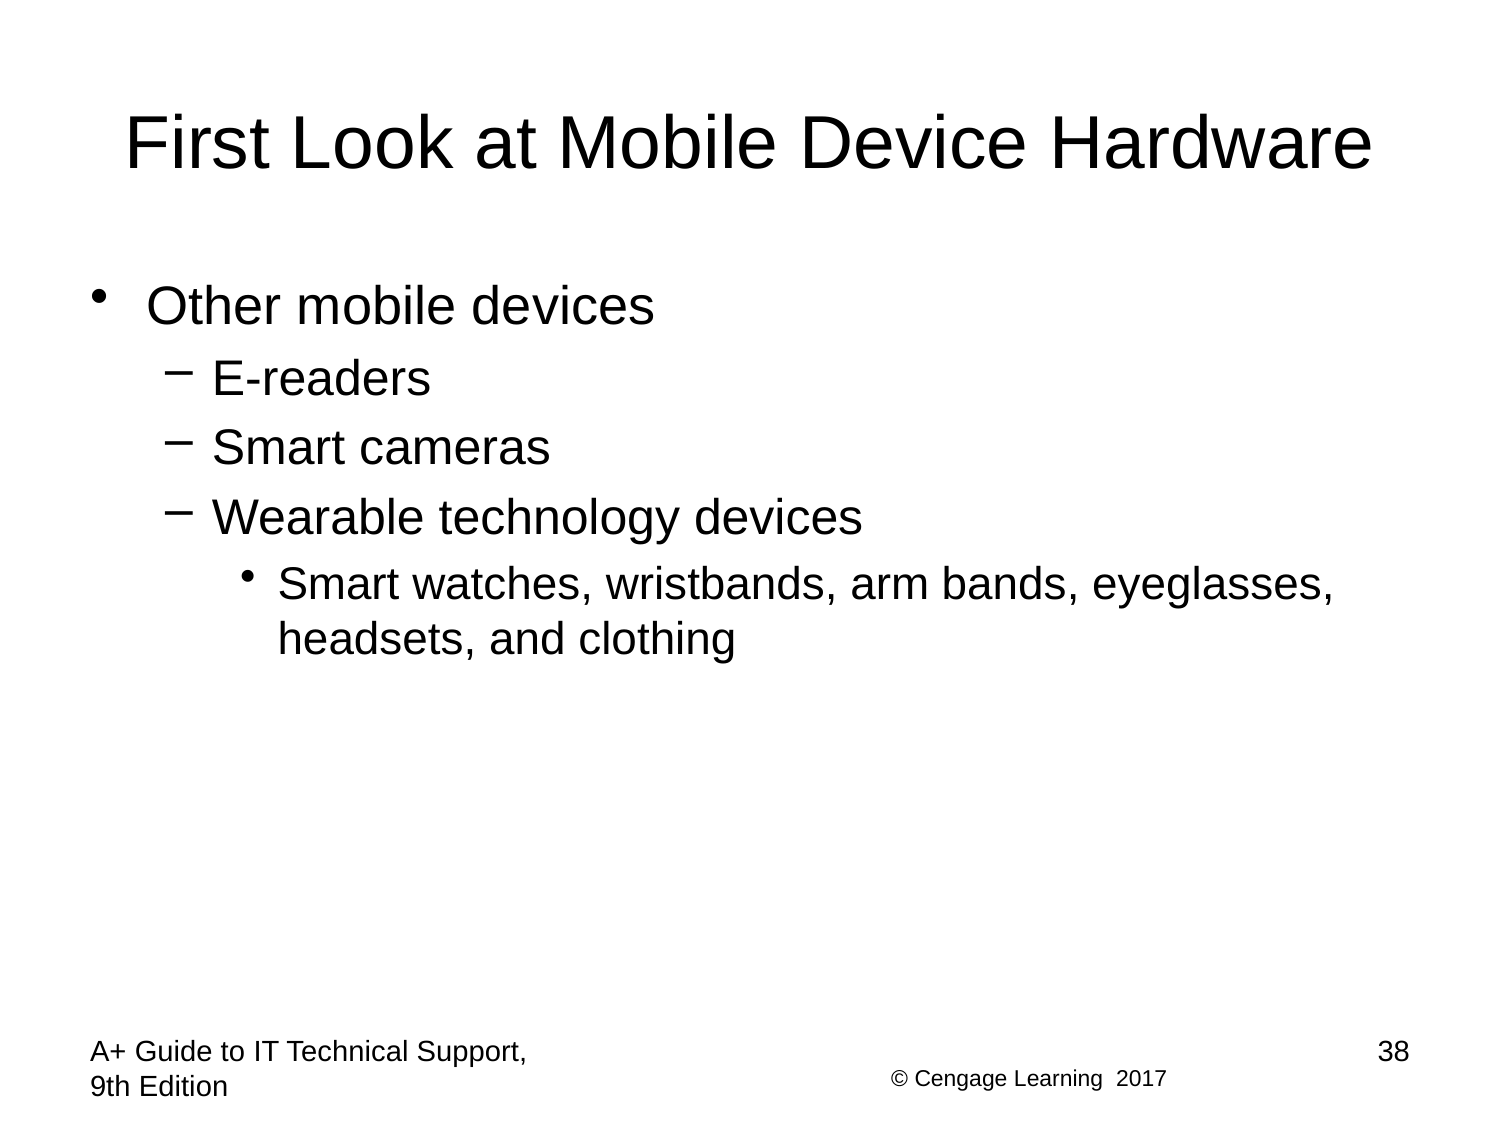

# First Look at Mobile Device Hardware
Other mobile devices
E-readers
Smart cameras
Wearable technology devices
Smart watches, wristbands, arm bands, eyeglasses, headsets, and clothing
A+ Guide to IT Technical Support, 9th Edition
38